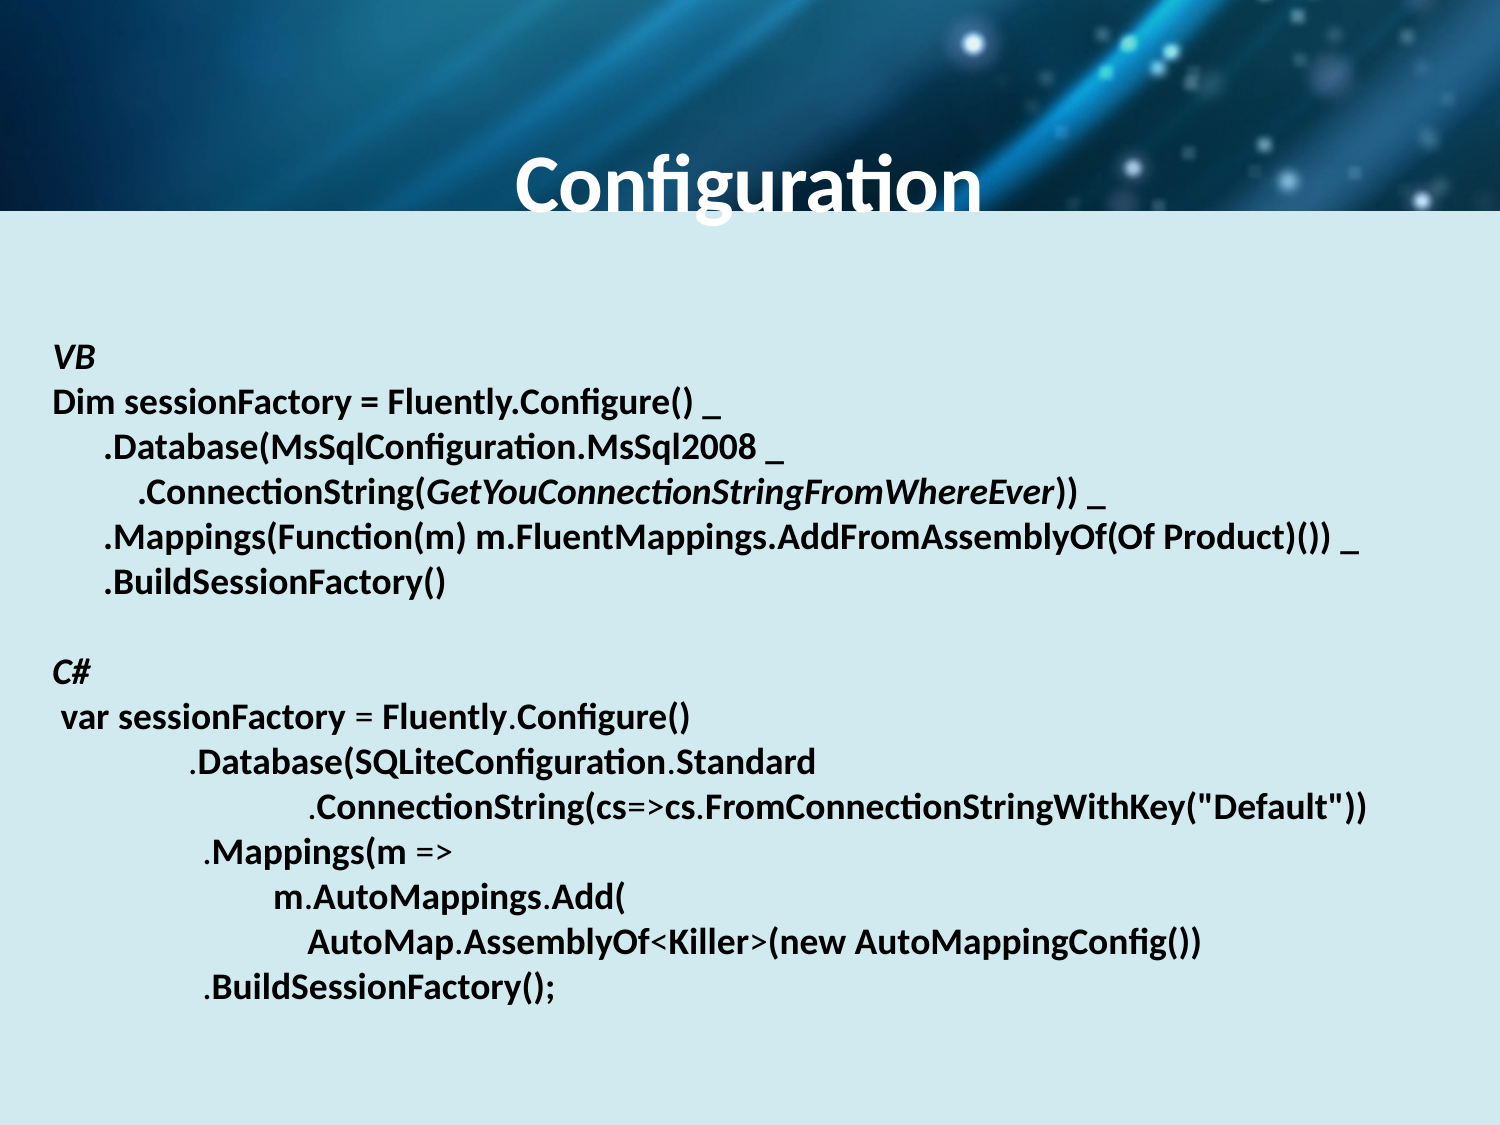

Configuration
VB
Dim sessionFactory = Fluently.Configure() _
      .Database(MsSqlConfiguration.MsSql2008 _
          .ConnectionString(GetYouConnectionStringFromWhereEver)) _
      .Mappings(Function(m) m.FluentMappings.AddFromAssemblyOf(Of Product)()) _
      .BuildSessionFactory()

C#
 var sessionFactory = Fluently.Configure()
                .Database(SQLiteConfiguration.Standard
                              .ConnectionString(cs=>cs.FromConnectionStringWithKey("Default"))
	.Mappings(m =>
                          m.AutoMappings.Add(
                              AutoMap.AssemblyOf<Killer>(new AutoMappingConfig())
	.BuildSessionFactory();